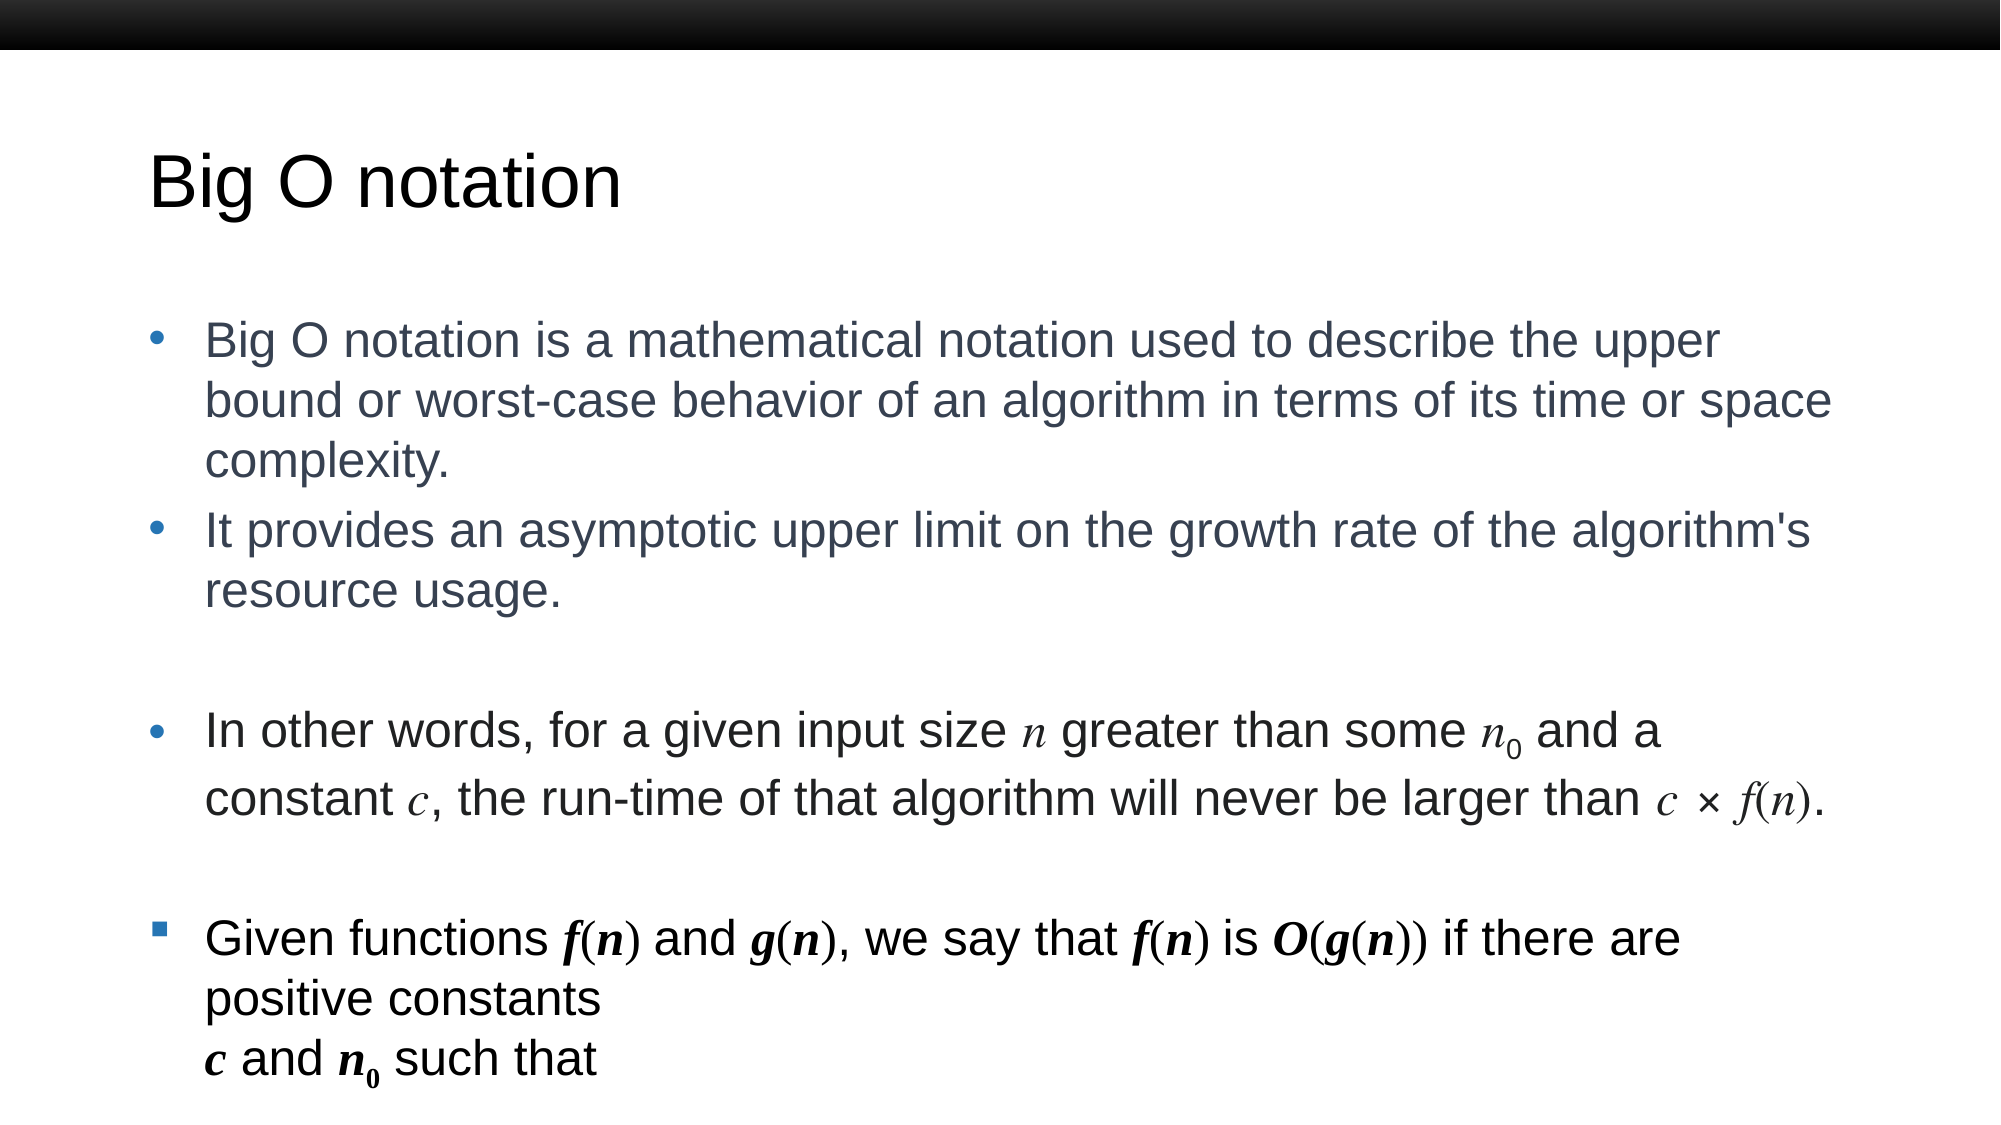

# Big O notation
Big O notation is a mathematical notation used to describe the upper bound or worst-case behavior of an algorithm in terms of its time or space complexity.
It provides an asymptotic upper limit on the growth rate of the algorithm's resource usage.

In other words, for a given input size n greater than some n0 and a constant c, the run-time of that algorithm will never be larger than c × f(n).

Given functions f(n) and g(n), we say that f(n) is O(g(n)) if there are positive constants
c and n0 such that
	f(n) ≤ cg(n)  for n ≥ n0